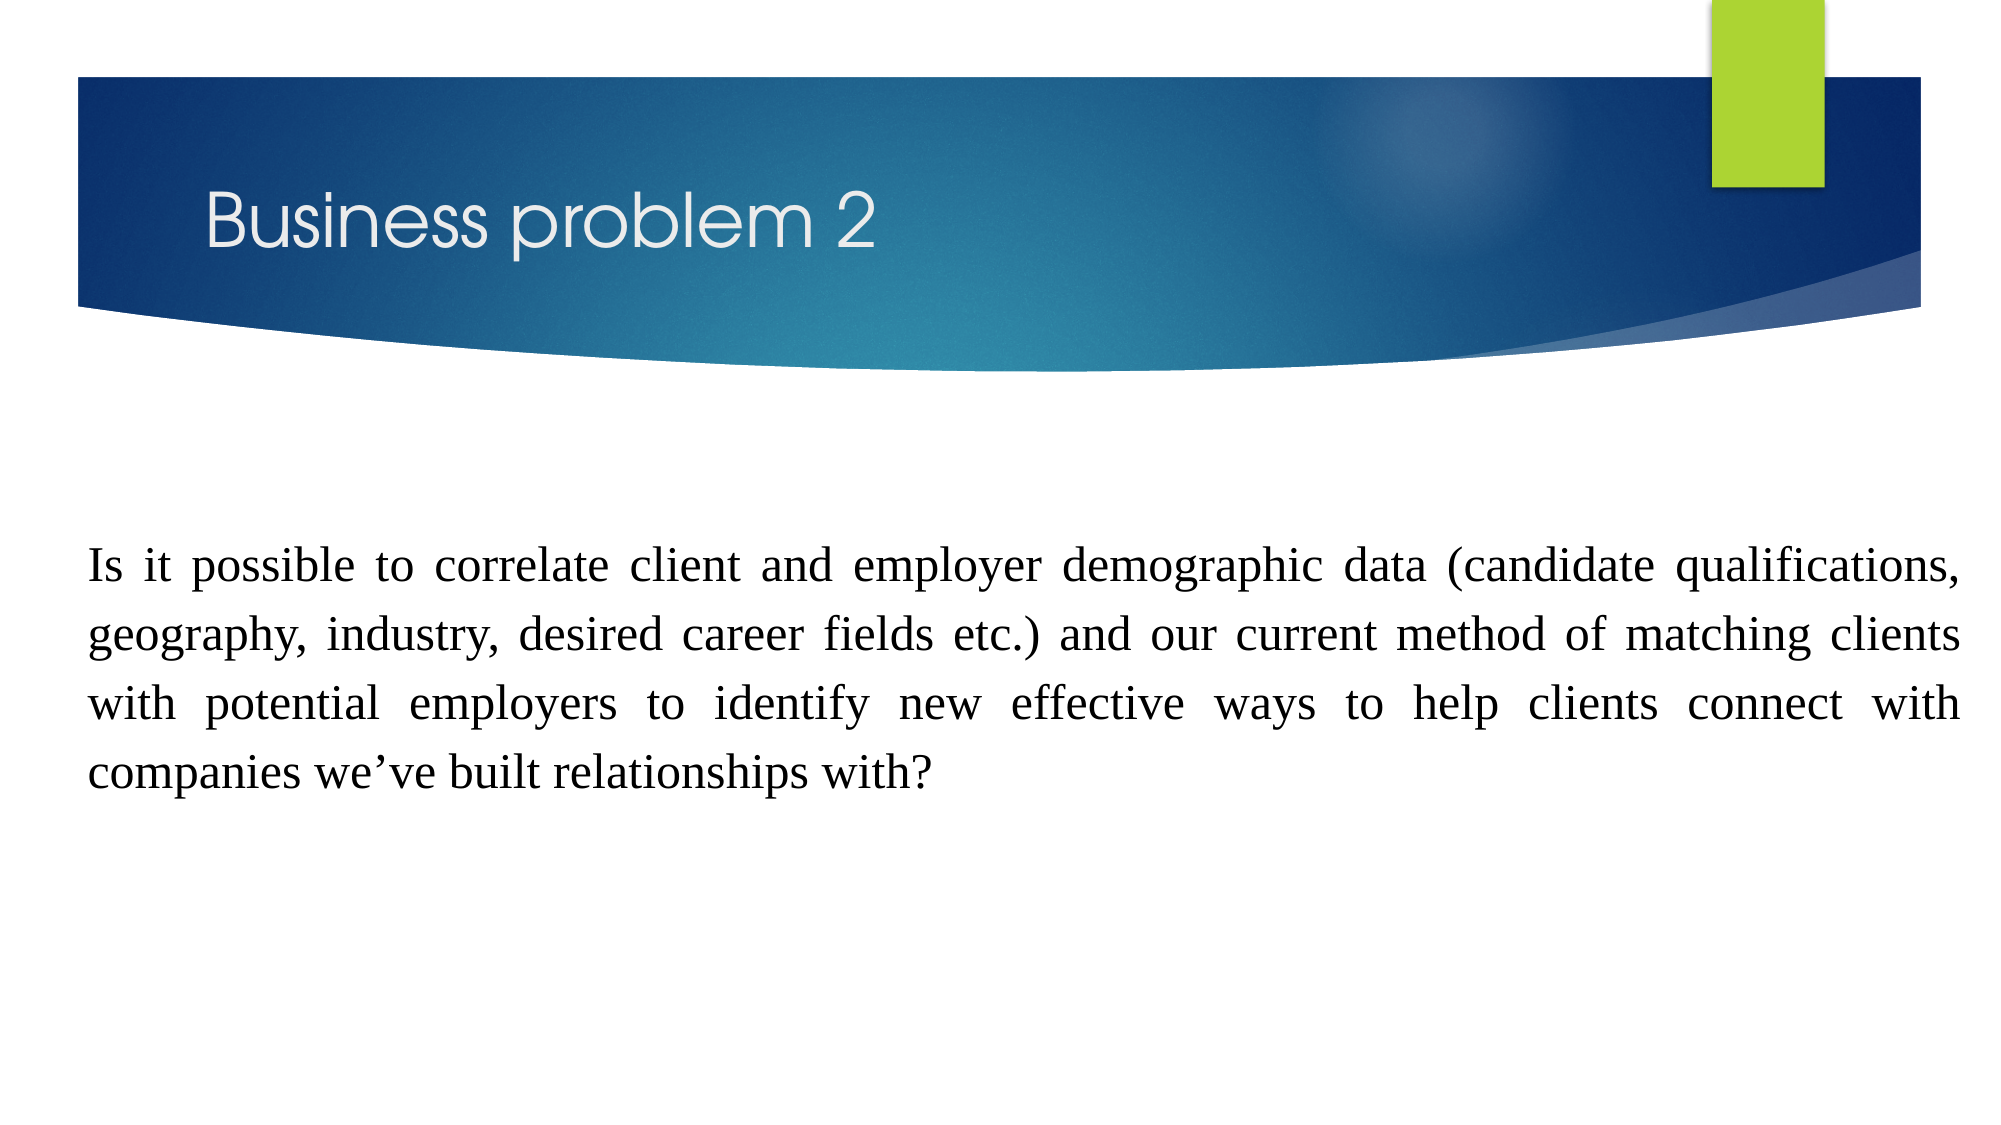

# Business problem 2
Is it possible to correlate client and employer demographic data (candidate qualifications, geography, industry, desired career fields etc.) and our current method of matching clients with potential employers to identify new effective ways to help clients connect with companies we’ve built relationships with?